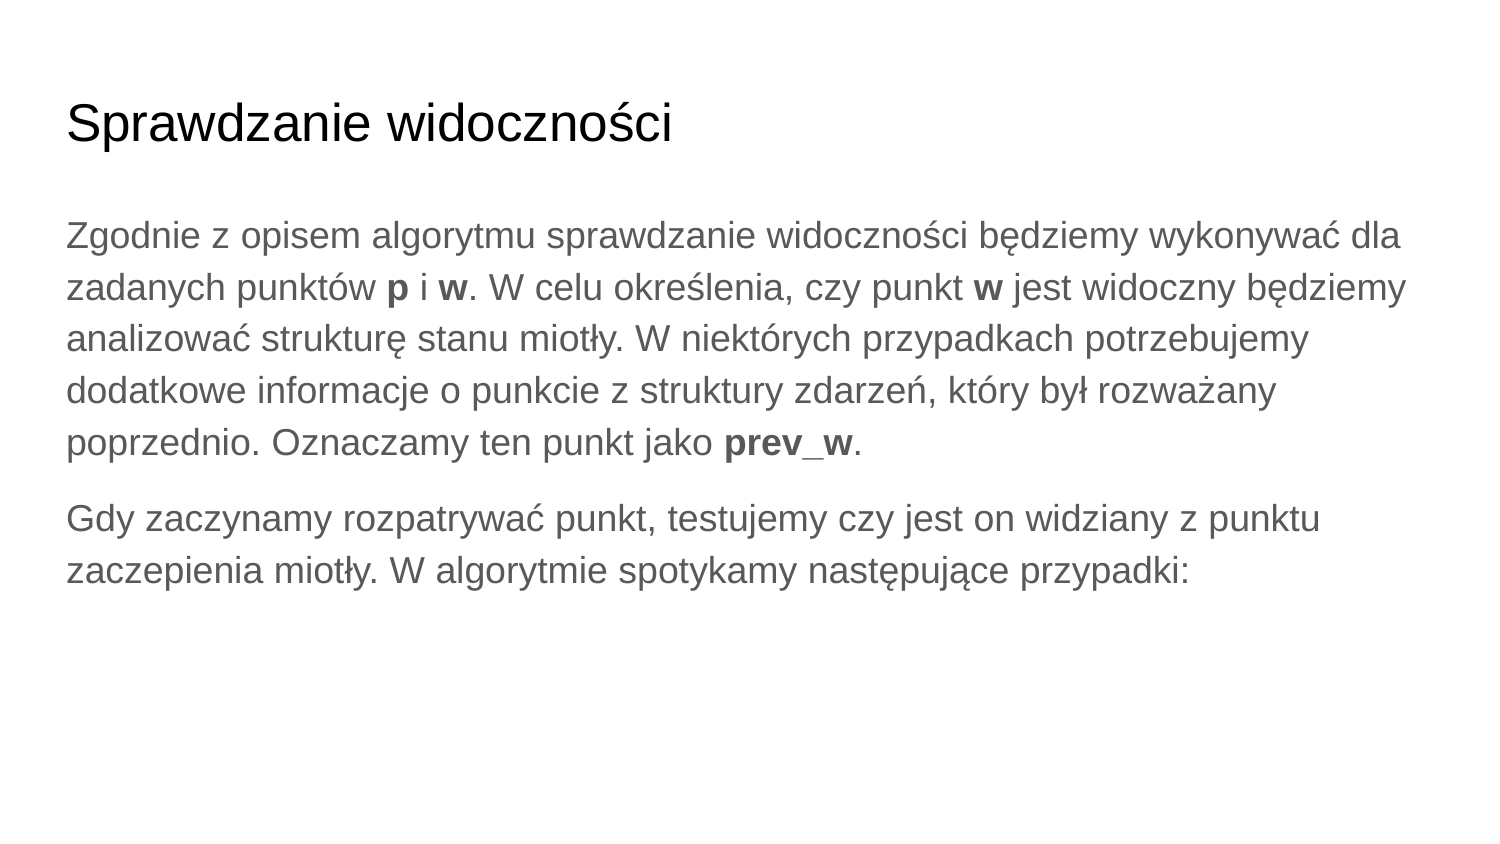

# Sprawdzanie widoczności
Zgodnie z opisem algorytmu sprawdzanie widoczności będziemy wykonywać dla zadanych punktów p i w. W celu określenia, czy punkt w jest widoczny będziemy analizować strukturę stanu miotły. W niektórych przypadkach potrzebujemy dodatkowe informacje o punkcie z struktury zdarzeń, który był rozważany poprzednio. Oznaczamy ten punkt jako prev_w.
Gdy zaczynamy rozpatrywać punkt, testujemy czy jest on widziany z punktu zaczepienia miotły. W algorytmie spotykamy następujące przypadki: